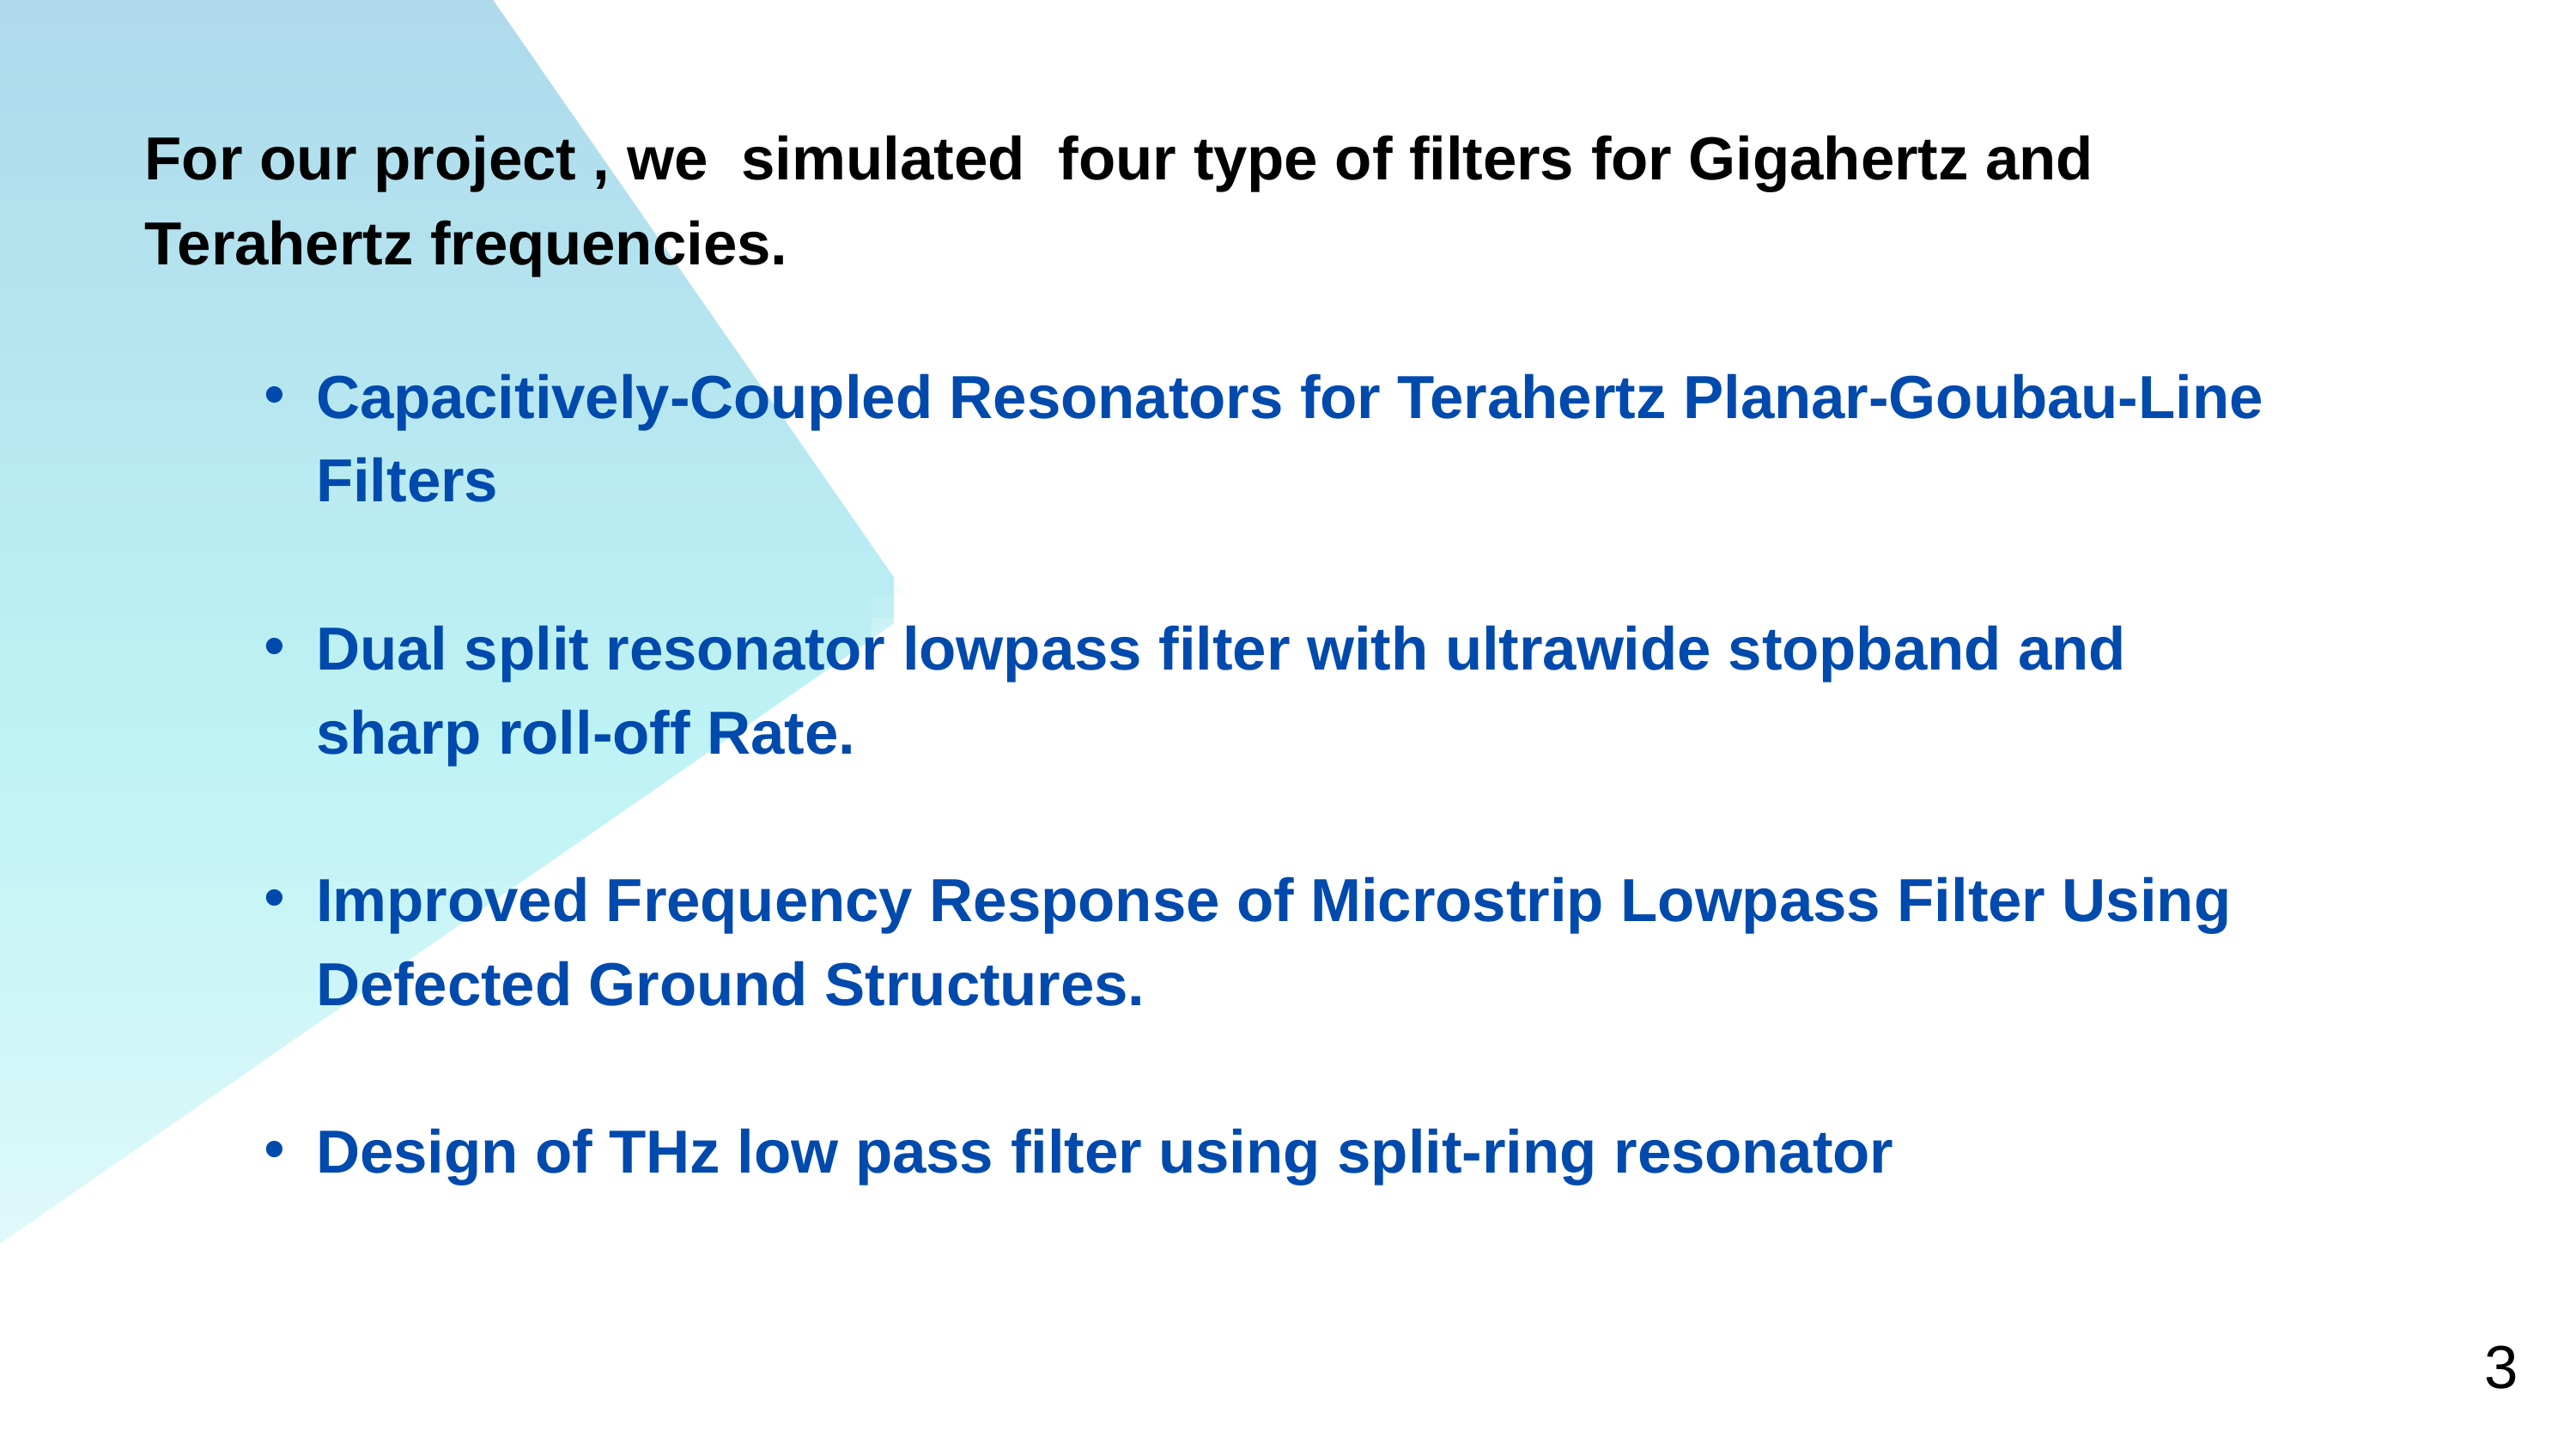

For our project , we  simulated  four type of filters for Gigahertz and Terahertz frequencies.

Capacitively-Coupled Resonators for Terahertz Planar-Goubau-Line Filters

Dual split resonator lowpass filter with ultrawide stopband and sharp roll-off Rate.

Improved Frequency Response of Microstrip Lowpass Filter Using Defected Ground Structures.

Design of THz low pass filter using split-ring resonator

3